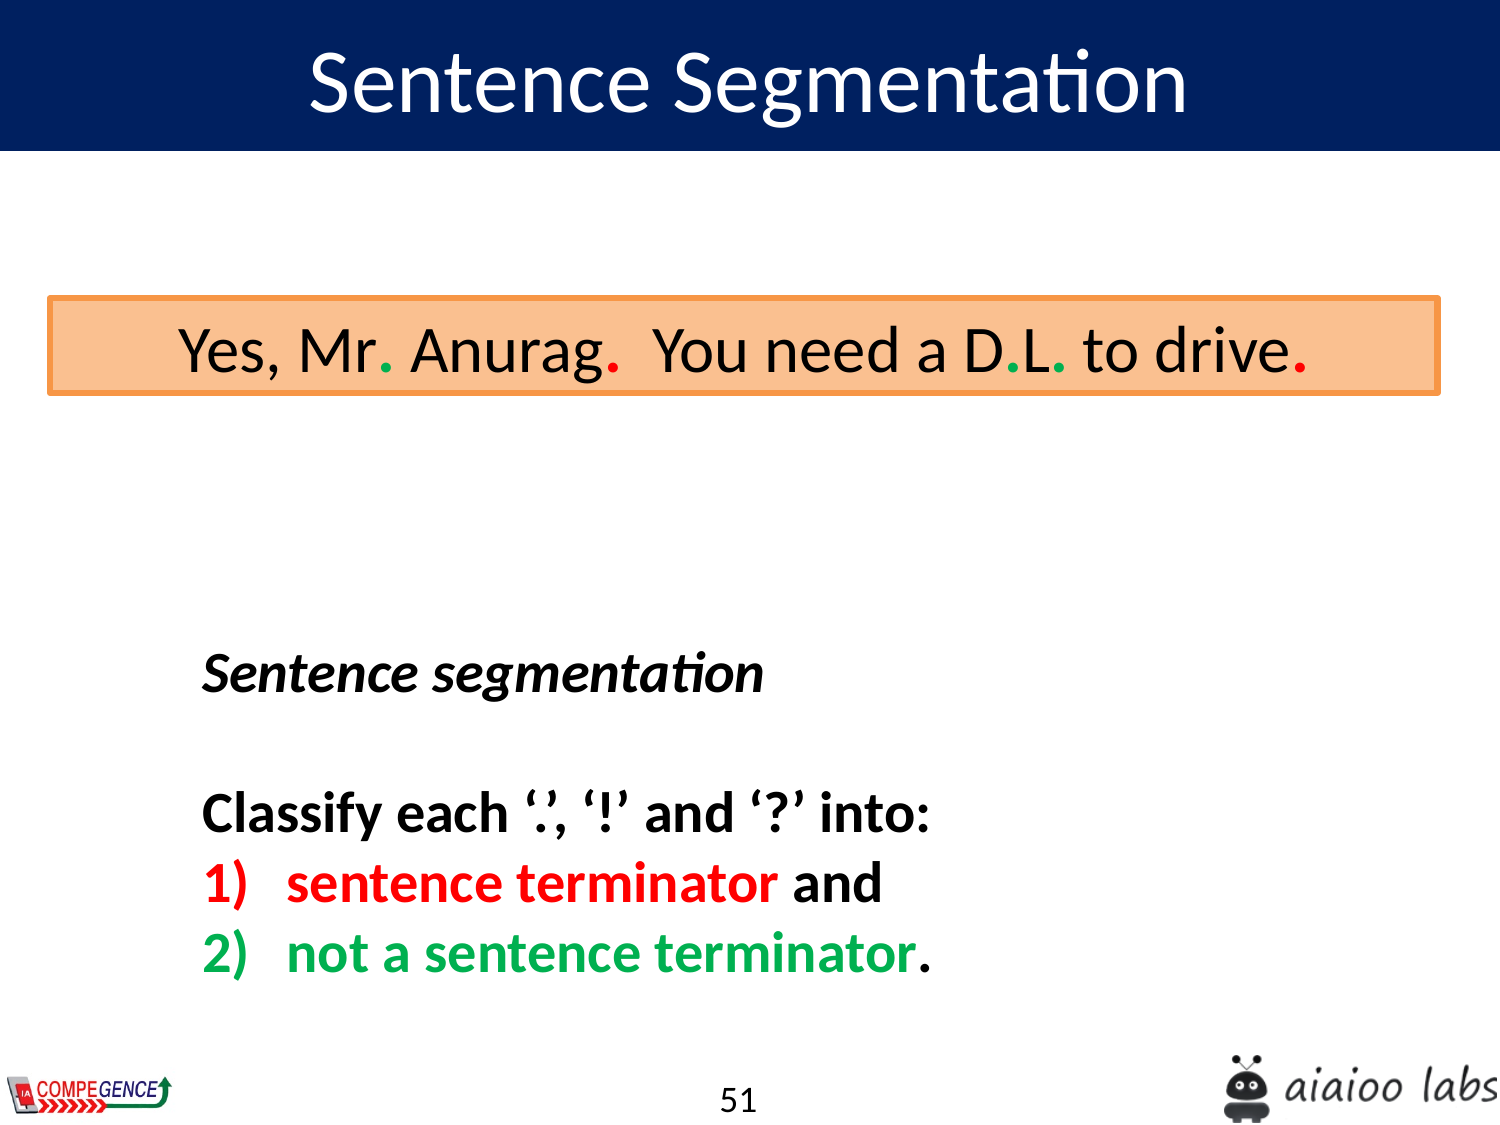

Sentence Segmentation
Yes, Mr. Anurag.  You need a D.L. to drive.
Sentence segmentation

Classify each ‘.’, ‘!’ and ‘?’ into:
sentence terminator and
not a sentence terminator.